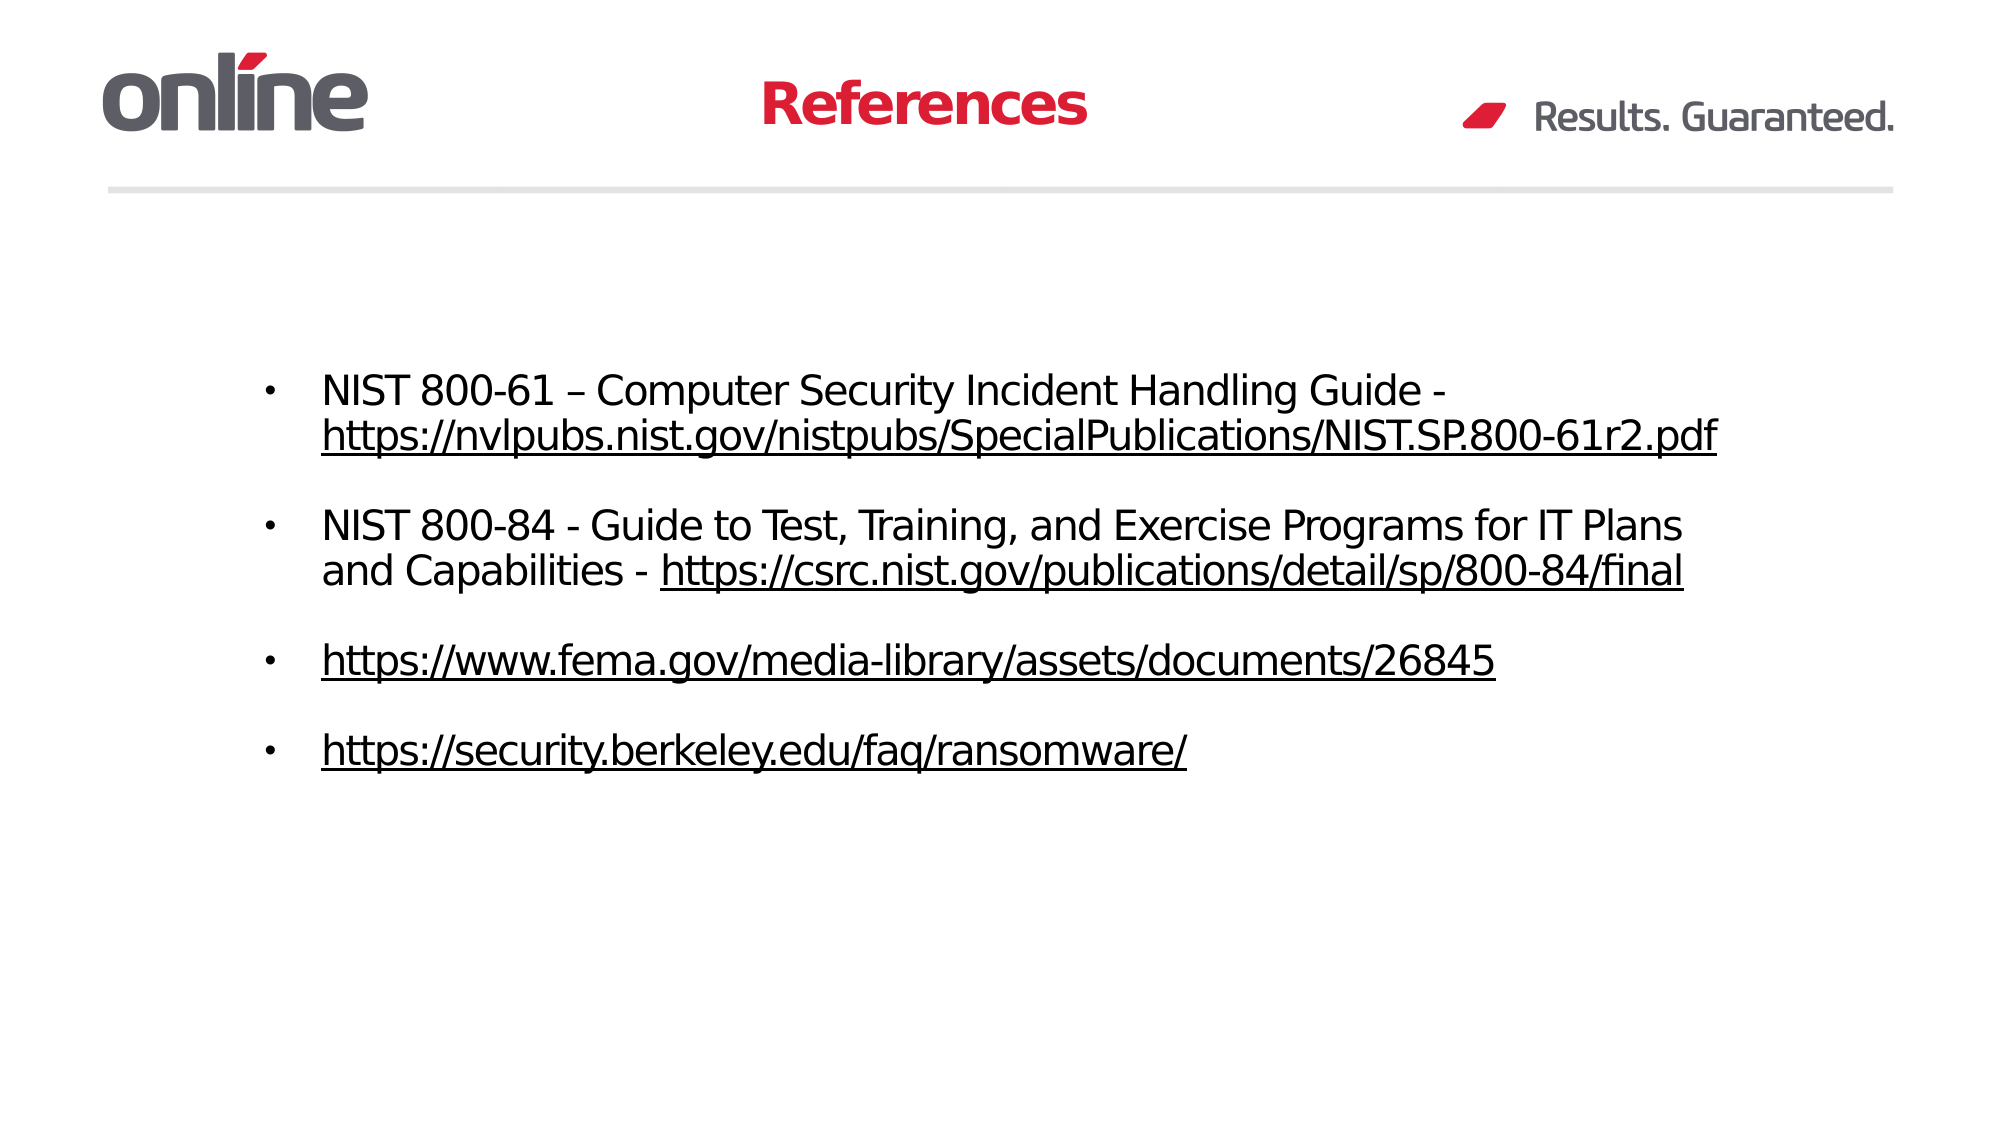

# References

NIST 800-61 – Computer Security Incident Handling Guide -  https://nvlpubs.nist.gov/nistpubs/SpecialPublications/NIST.SP.800-61r2.pdf

NIST 800-84 - Guide to Test, Training, and Exercise Programs for IT Plans and Capabilities - https://csrc.nist.gov/publications/detail/sp/800-84/final

https://www.fema.gov/media-library/assets/documents/26845

https://security.berkeley.edu/faq/ransomware/